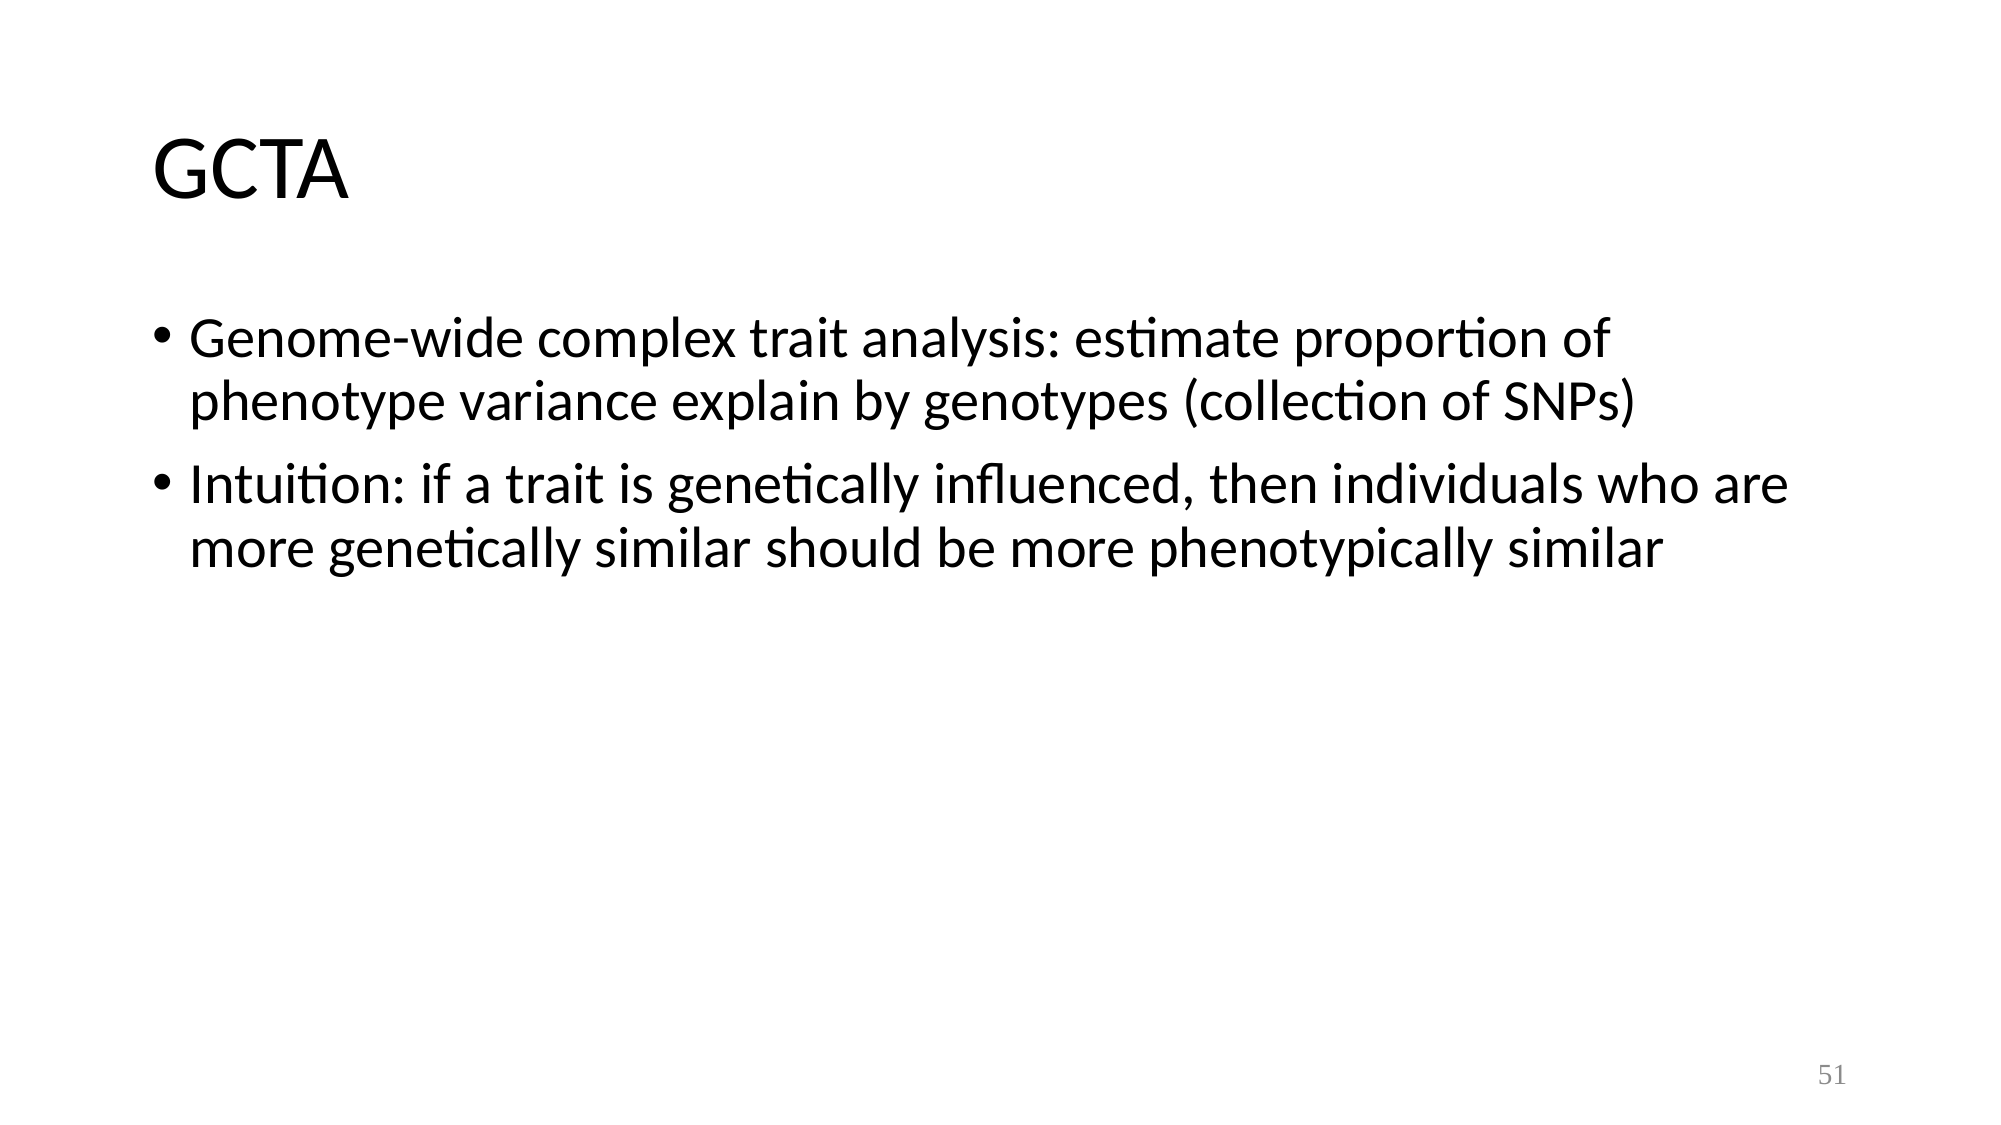

# GCTA
Genome-wide complex trait analysis: estimate proportion of phenotype variance explain by genotypes (collection of SNPs)
Intuition: if a trait is genetically influenced, then individuals who are more genetically similar should be more phenotypically similar

51